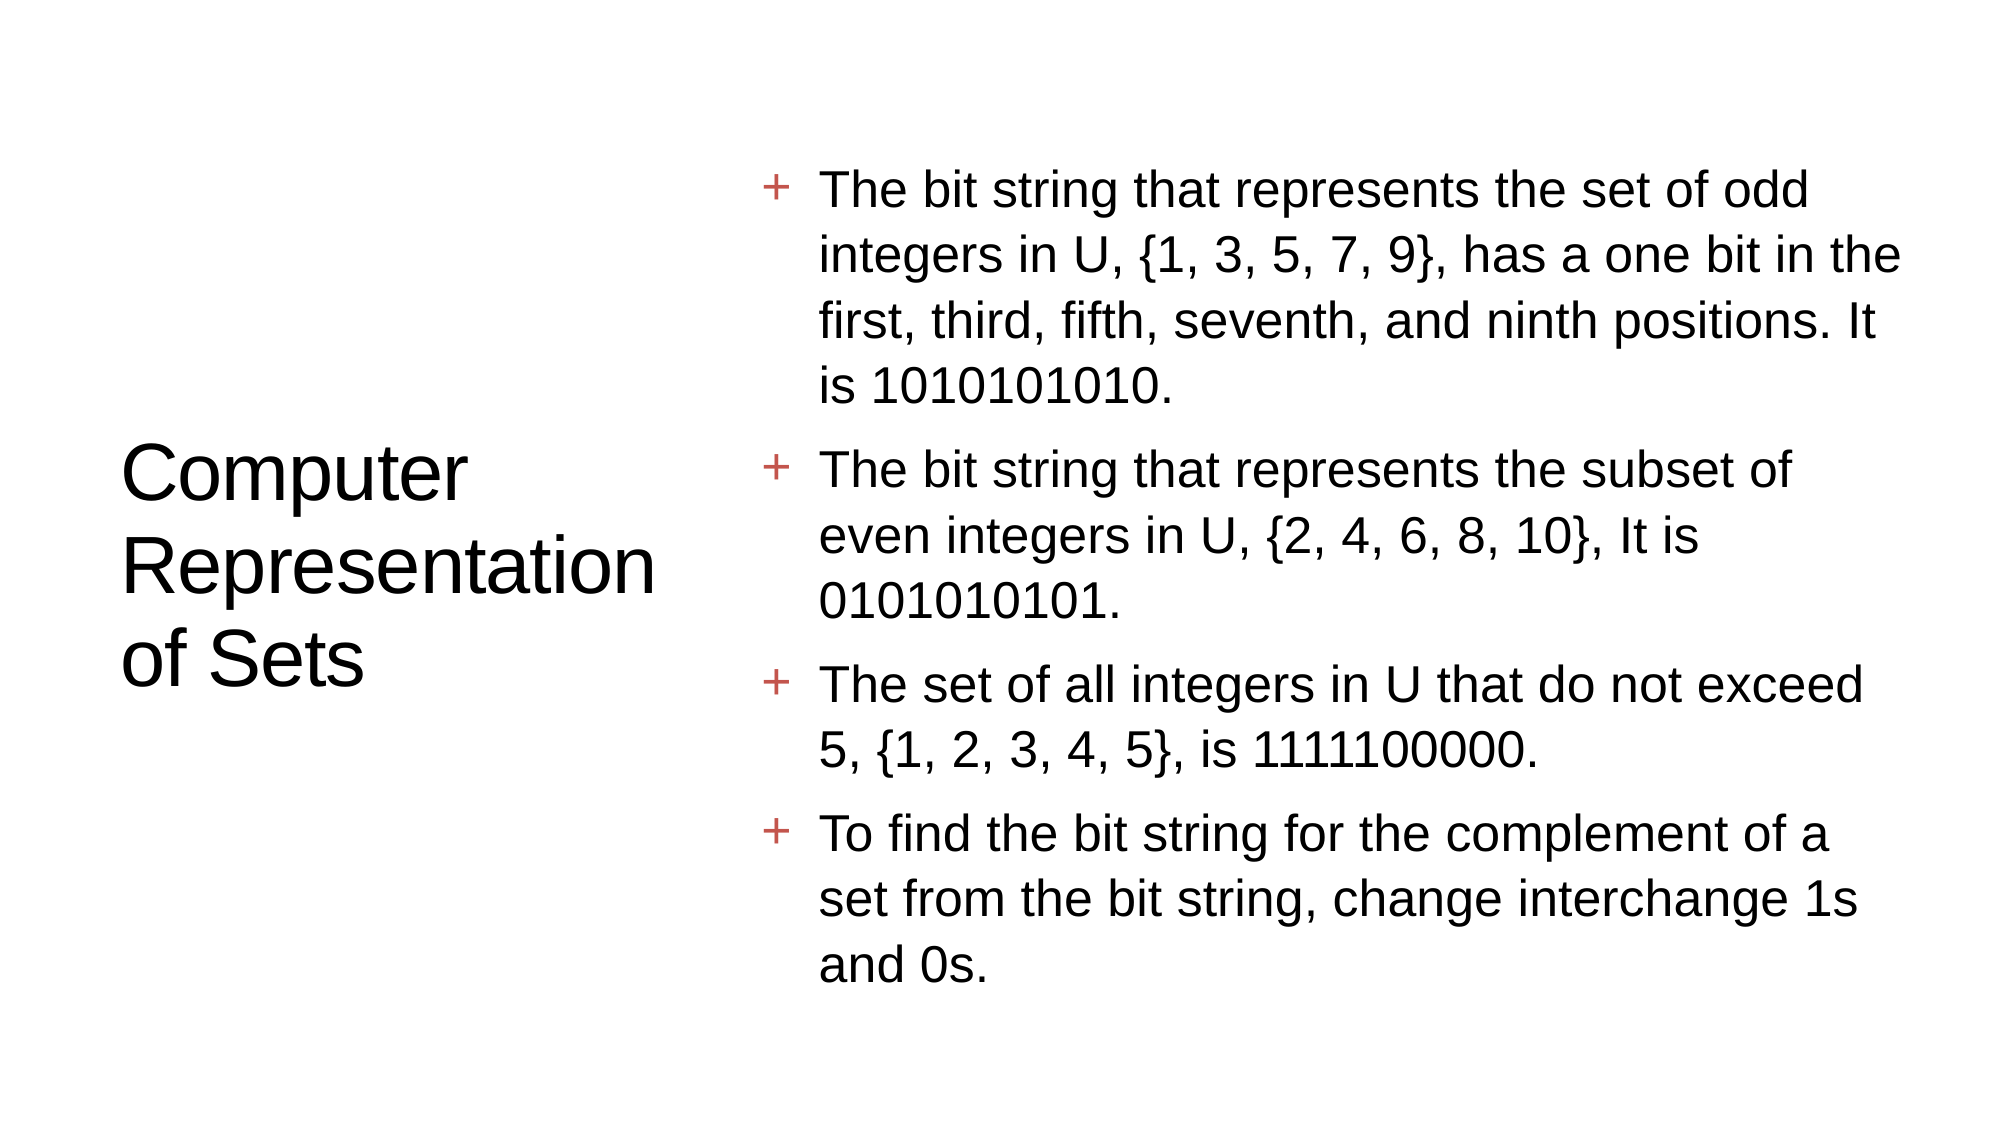

# Computer Representation of Sets
The bit string that represents the set of odd integers in U, {1, 3, 5, 7, 9}, has a one bit in the first, third, fifth, seventh, and ninth positions. It is 1010101010.
The bit string that represents the subset of even integers in U, {2, 4, 6, 8, 10}, It is 0101010101.
The set of all integers in U that do not exceed 5, {1, 2, 3, 4, 5}, is 1111100000.
To find the bit string for the complement of a set from the bit string, change interchange 1s and 0s.